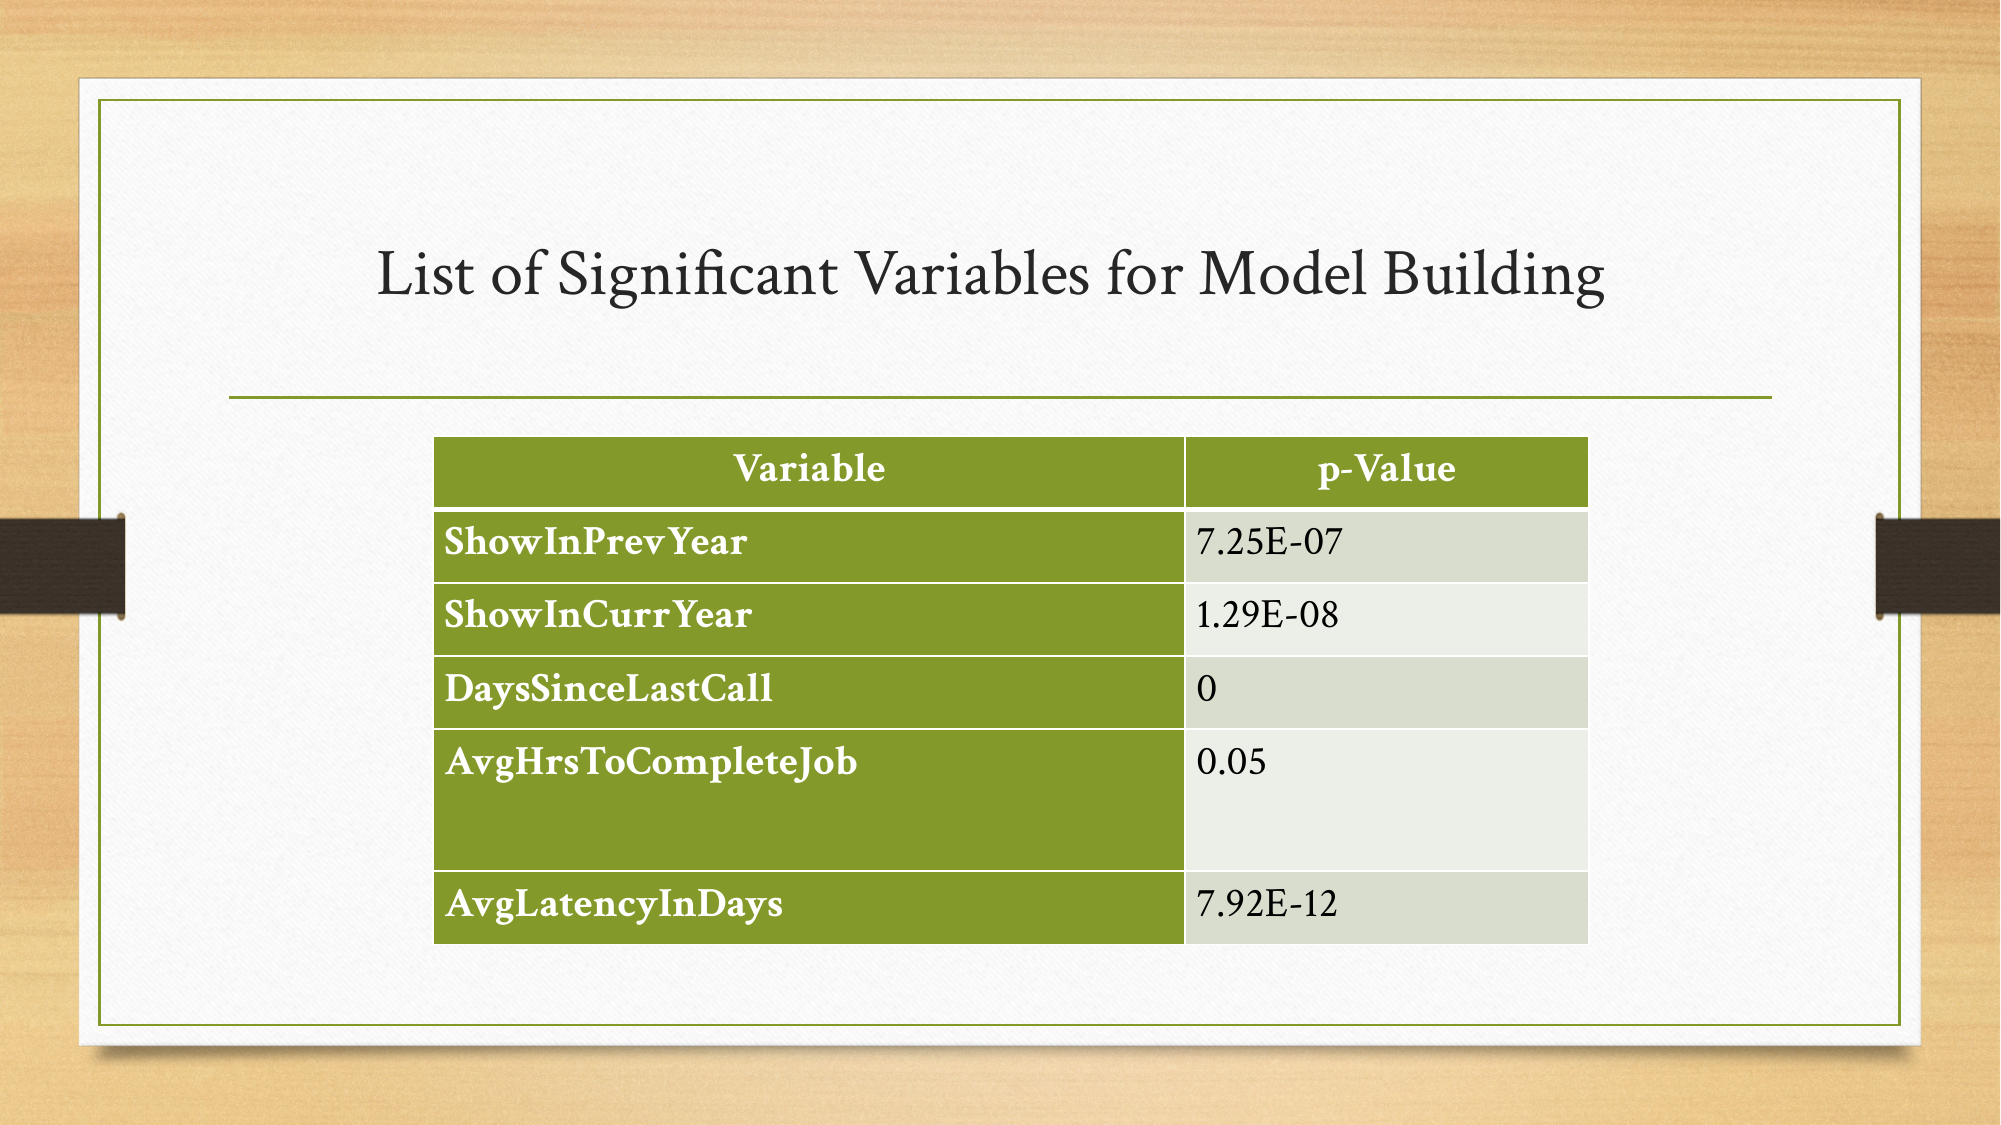

# List of Significant Variables for Model Building
| Variable | p-Value |
| --- | --- |
| ShowInPrevYear | 7.25E-07 |
| ShowInCurrYear | 1.29E-08 |
| DaysSinceLastCall | 0 |
| AvgHrsToCompleteJob | 0.05 |
| AvgLatencyInDays | 7.92E-12 |